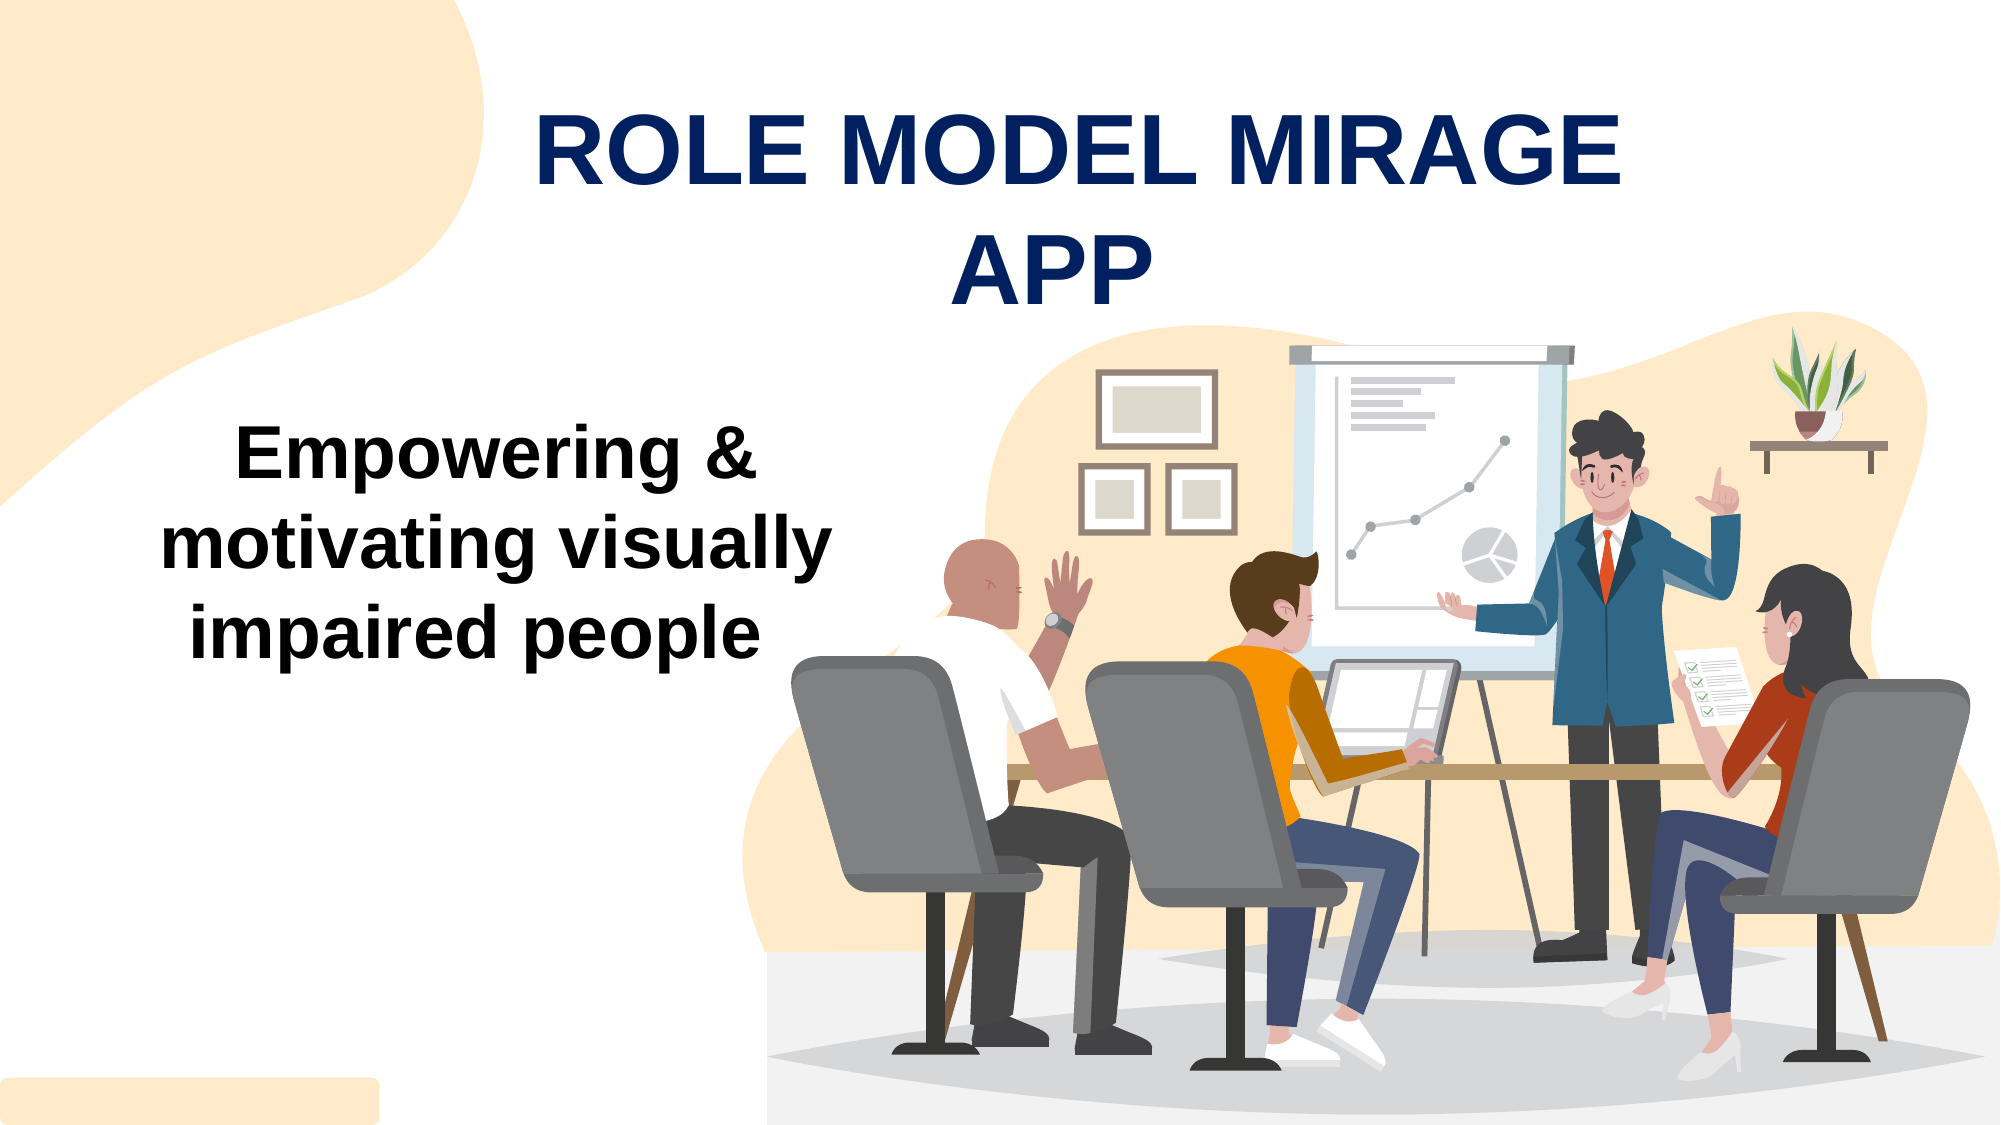

ROLE MODEL MIRAGE APP

Empowering & motivating visually impaired people